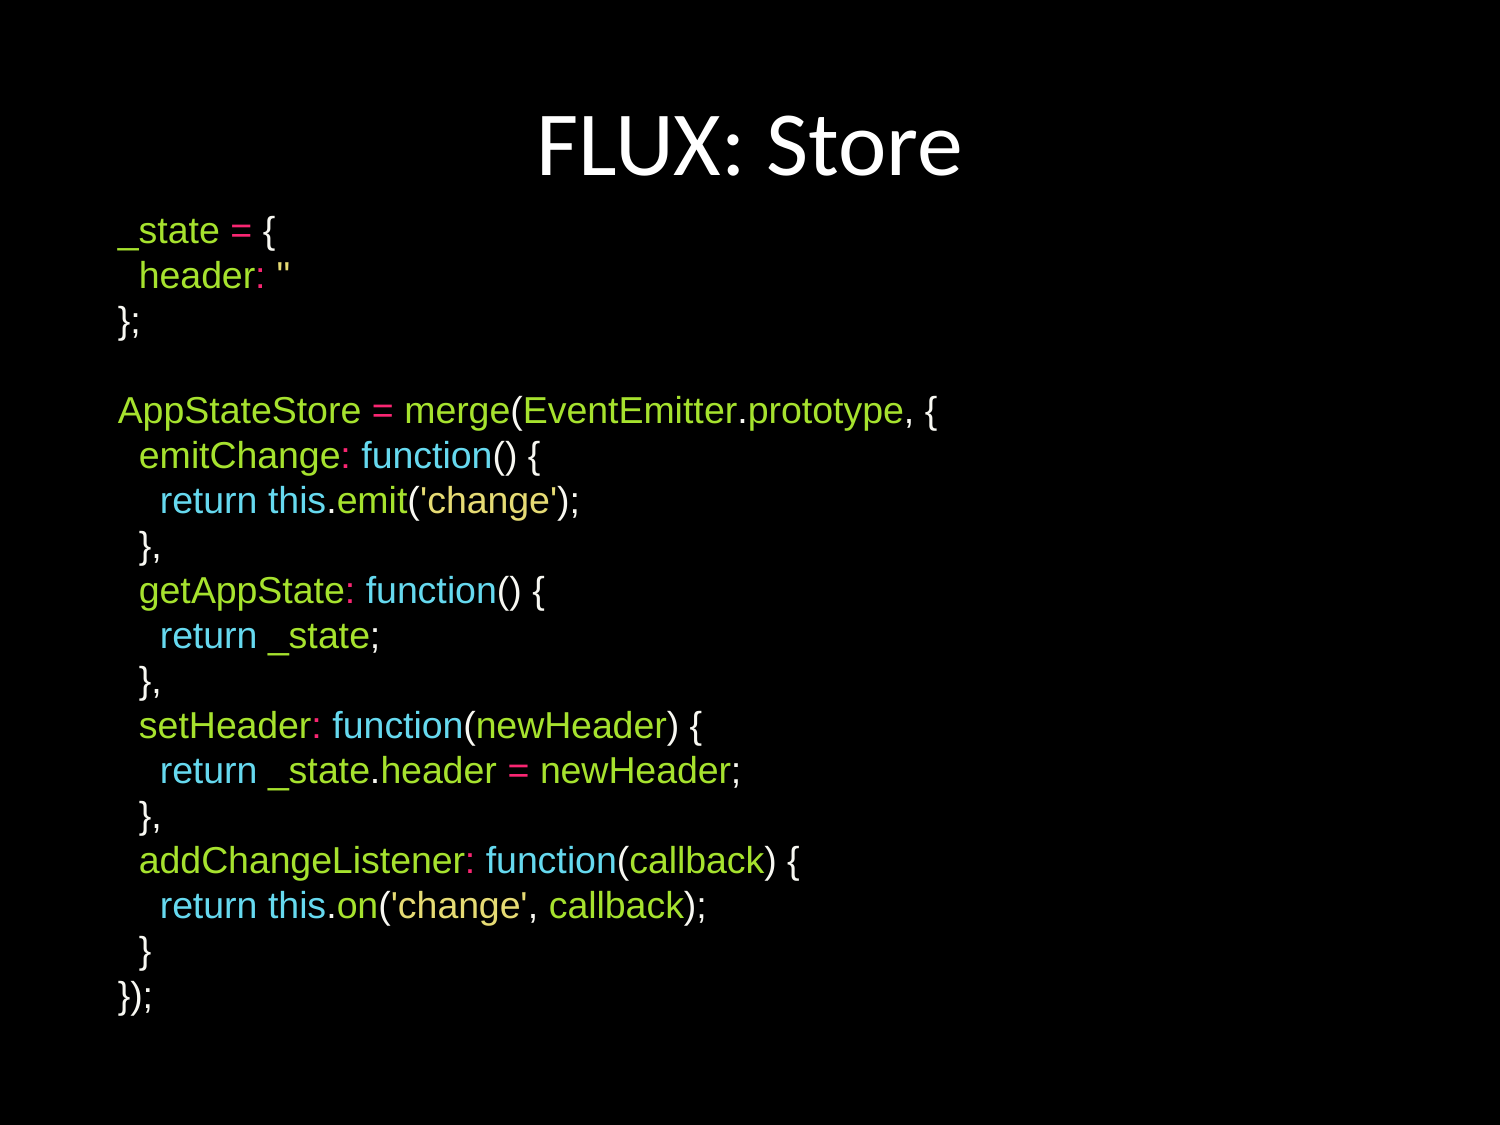

# FLUX: Store
_state = {
  header: ''
};

AppStateStore = merge(EventEmitter.prototype, {
  emitChange: function() {
    return this.emit('change');
  },
  getAppState: function() {
    return _state;
  },
  setHeader: function(newHeader) {
    return _state.header = newHeader;
  },
  addChangeListener: function(callback) {
    return this.on('change', callback);
  }
});